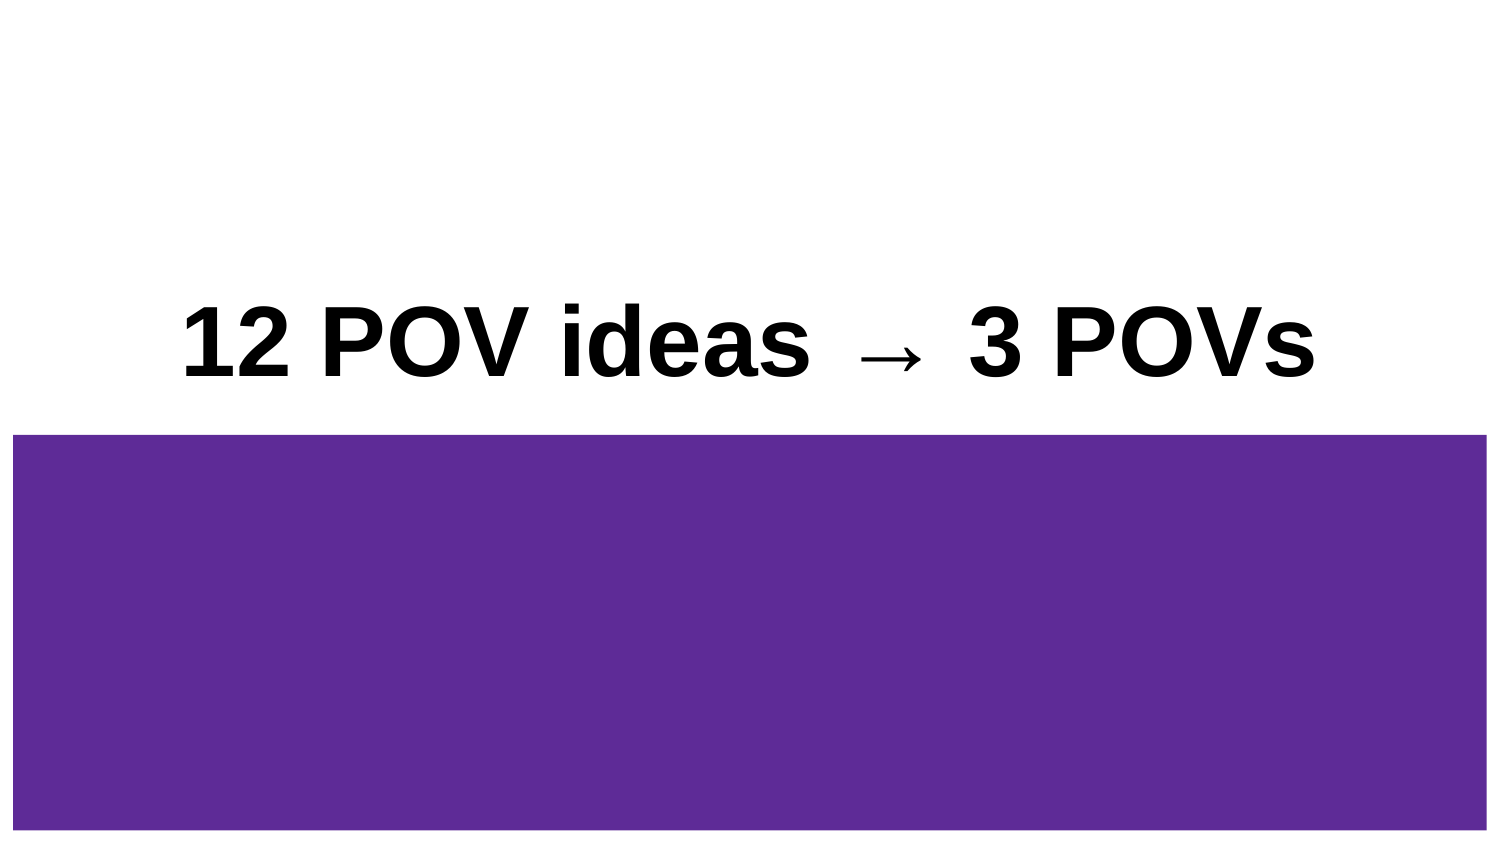

# 12 POV ideas → 3 POVs